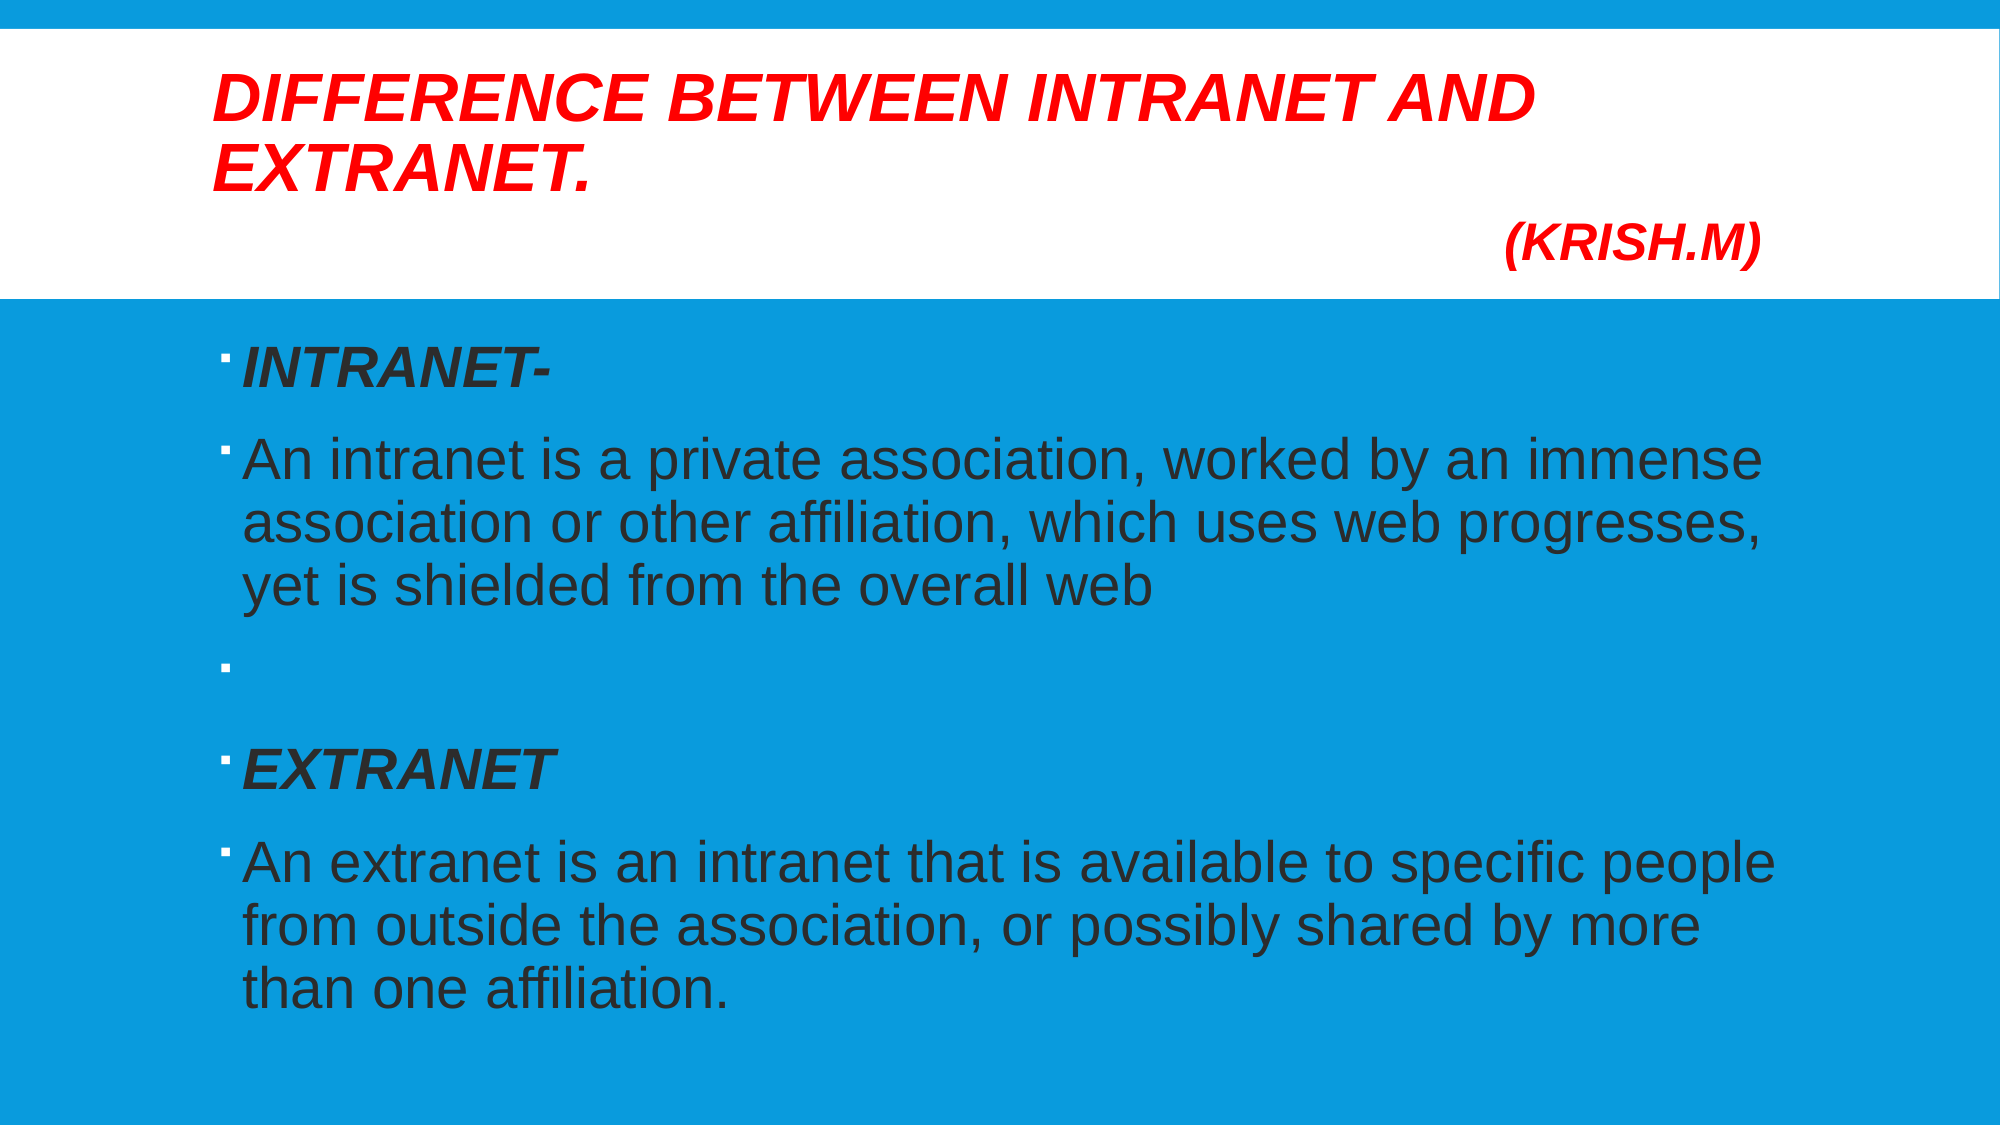

# DIFFERENCE BETWEEN INTRANET AND EXTRANET. (KRISH.M)
INTRANET-
An intranet is a private association, worked by an immense association or other affiliation, which uses web progresses, yet is shielded from the overall web

EXTRANET
An extranet is an intranet that is available to specific people from outside the association, or possibly shared by more than one affiliation.